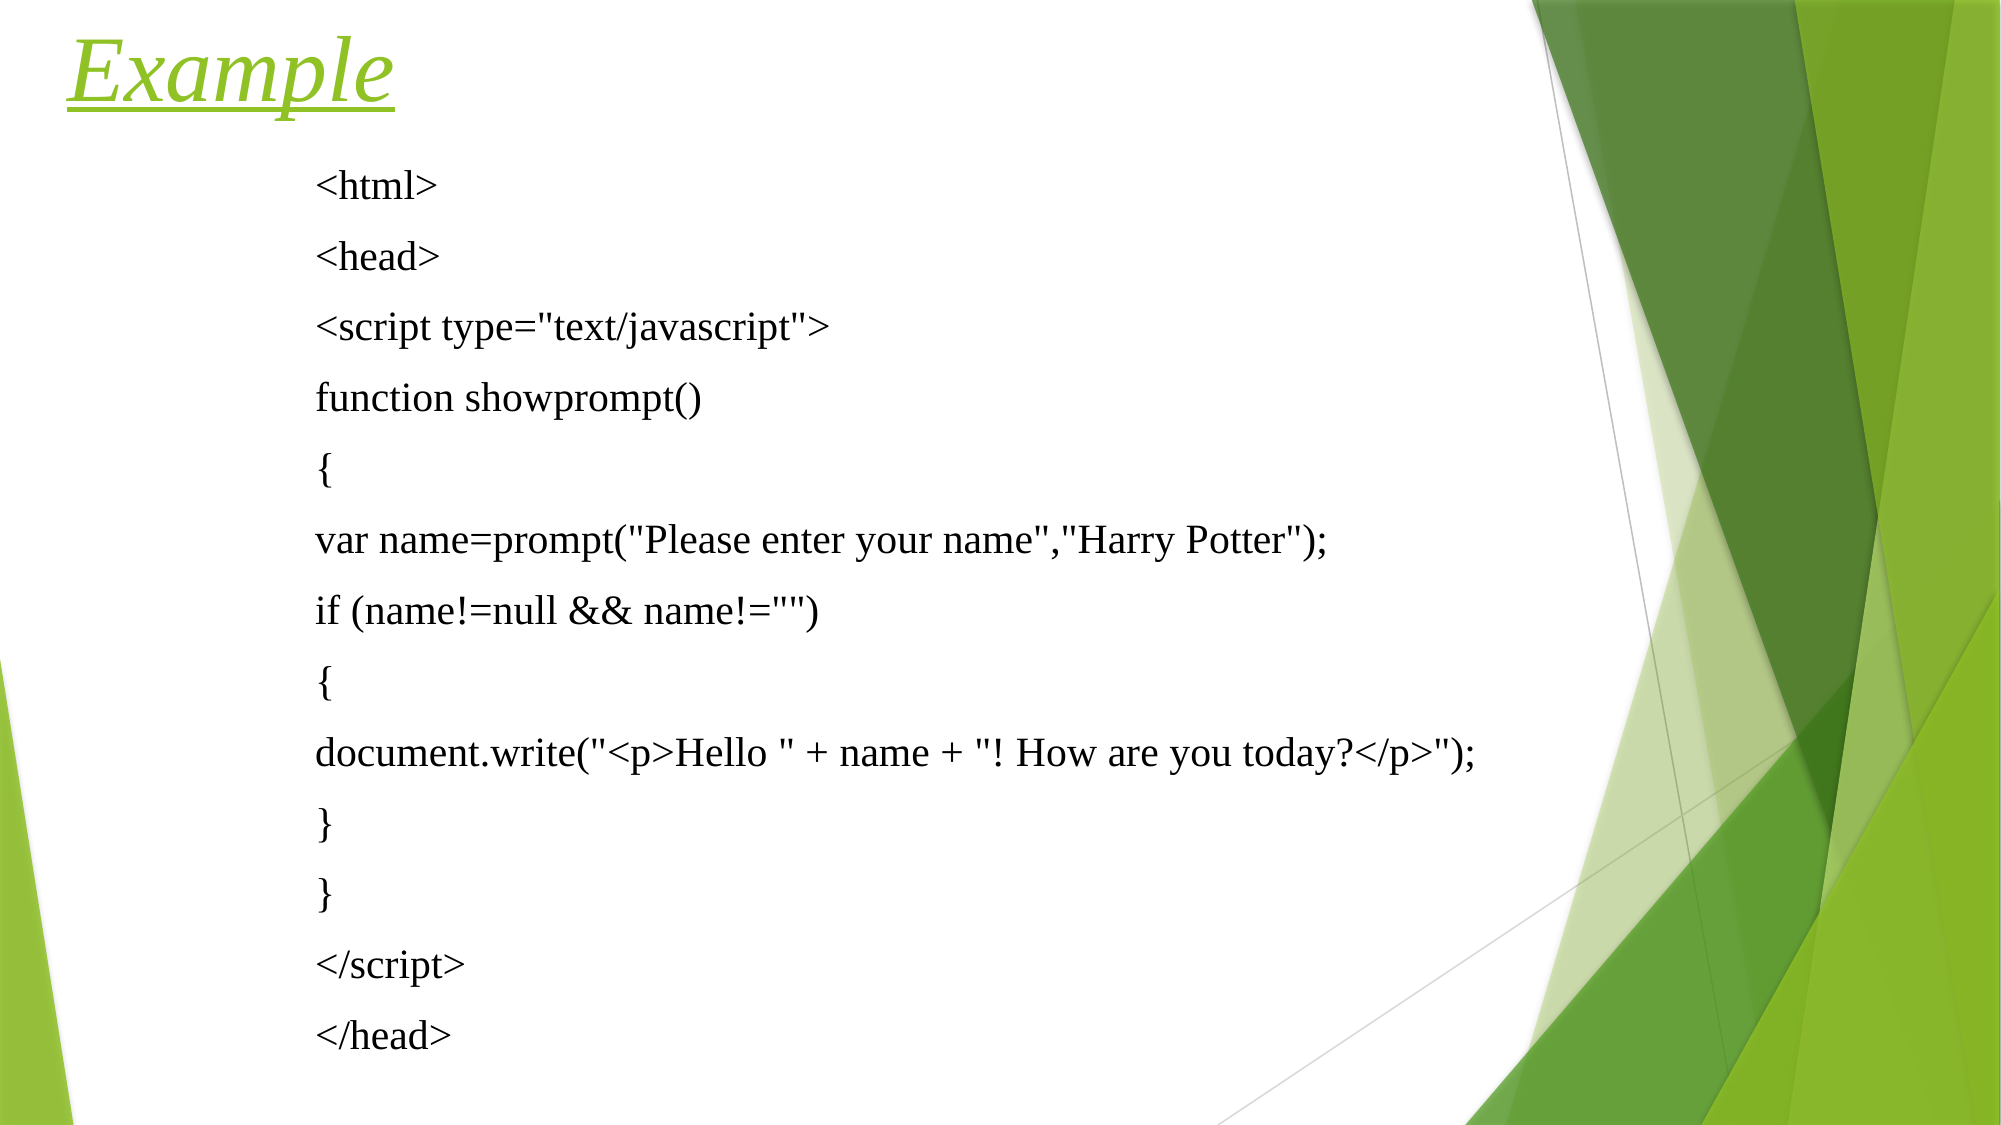

# Example
<html>
<head>
<script type="text/javascript">
function showprompt()
{
var name=prompt("Please enter your name","Harry Potter");
if (name!=null && name!="")
{
document.write("<p>Hello " + name + "! How are you today?</p>");
}
}
</script>
</head>